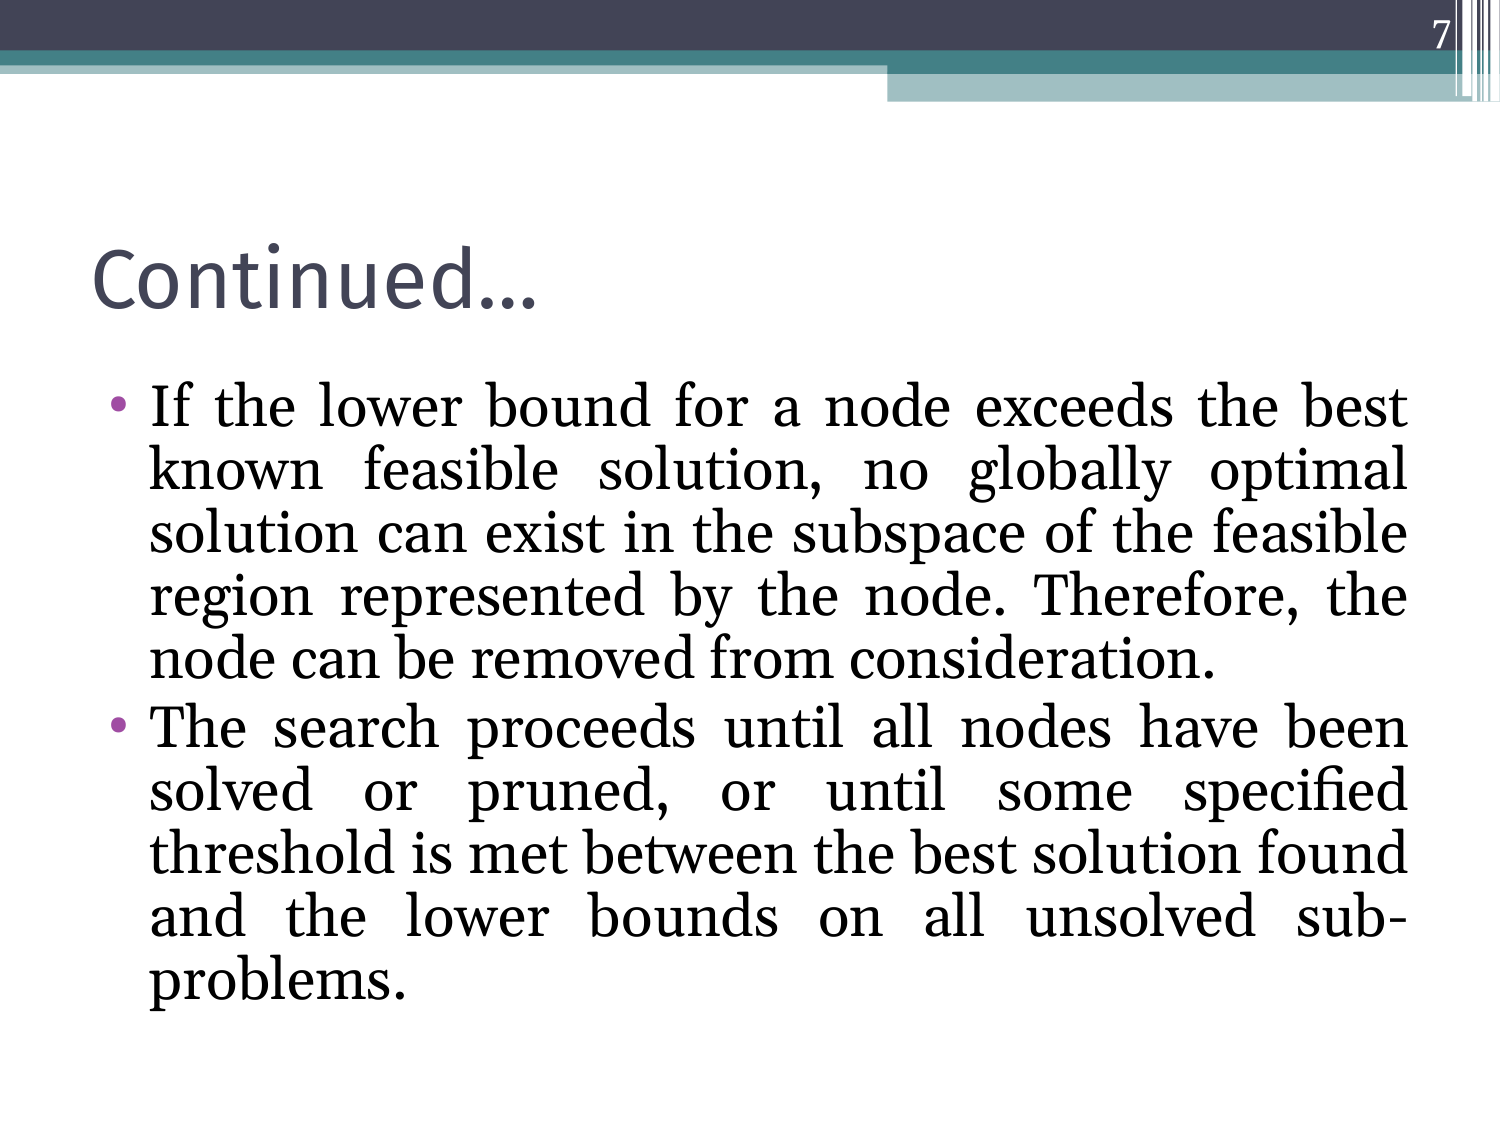

7
Continued…
If the lower bound for a node exceeds the best known feasible solution, no globally optimal solution can exist in the subspace of the feasible region represented by the node. Therefore, the node can be removed from consideration.
The search proceeds until all nodes have been solved or pruned, or until some specified threshold is met between the best solution found and the lower bounds on all unsolved sub-problems.